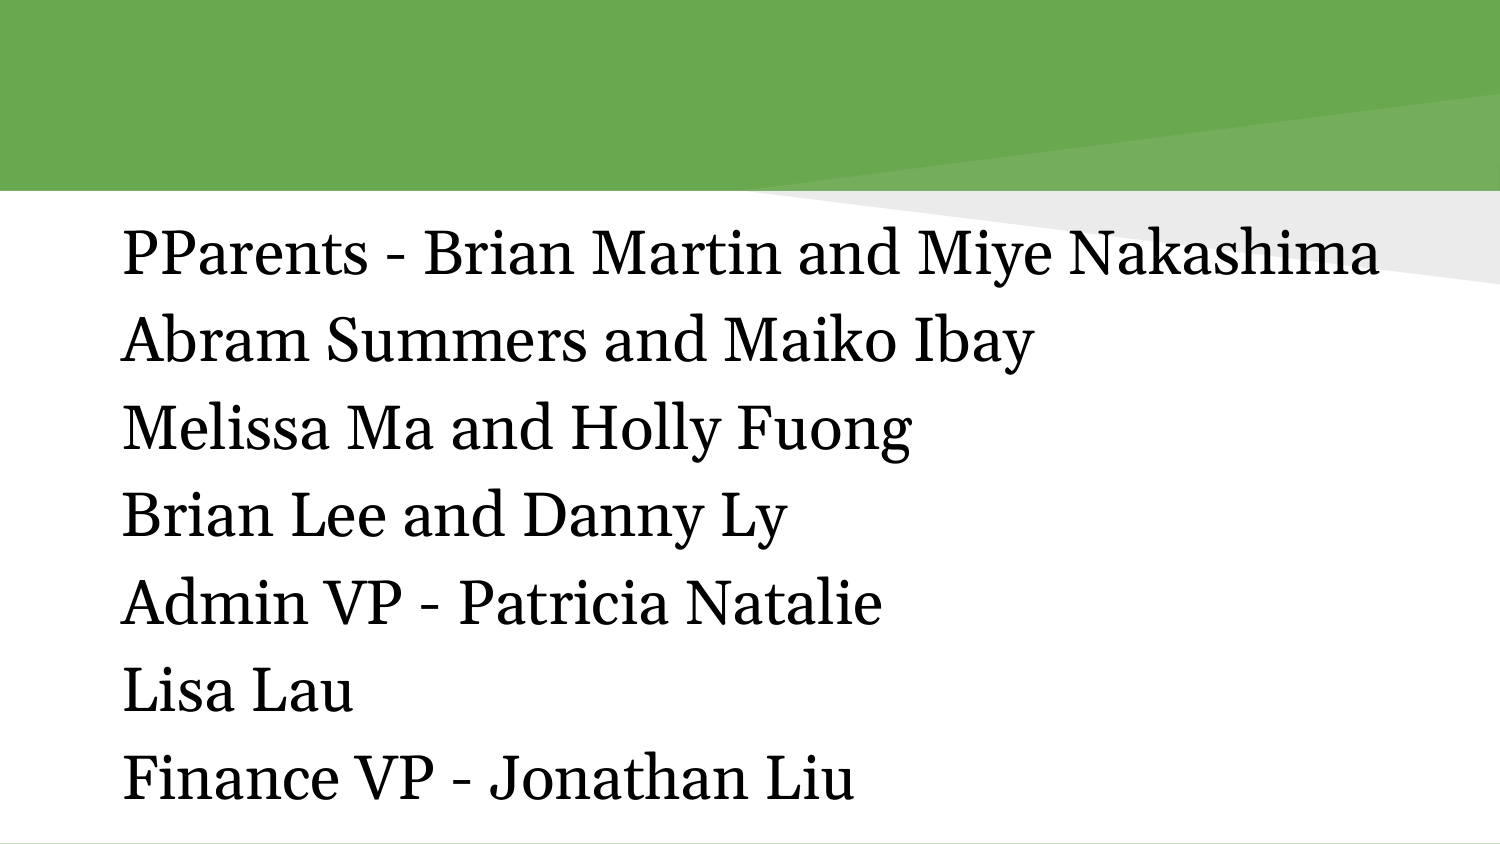

#
PParents - Brian Martin and Miye Nakashima
Abram Summers and Maiko Ibay
Melissa Ma and Holly Fuong
Brian Lee and Danny Ly
Admin VP - Patricia Natalie
Lisa Lau
Finance VP - Jonathan Liu